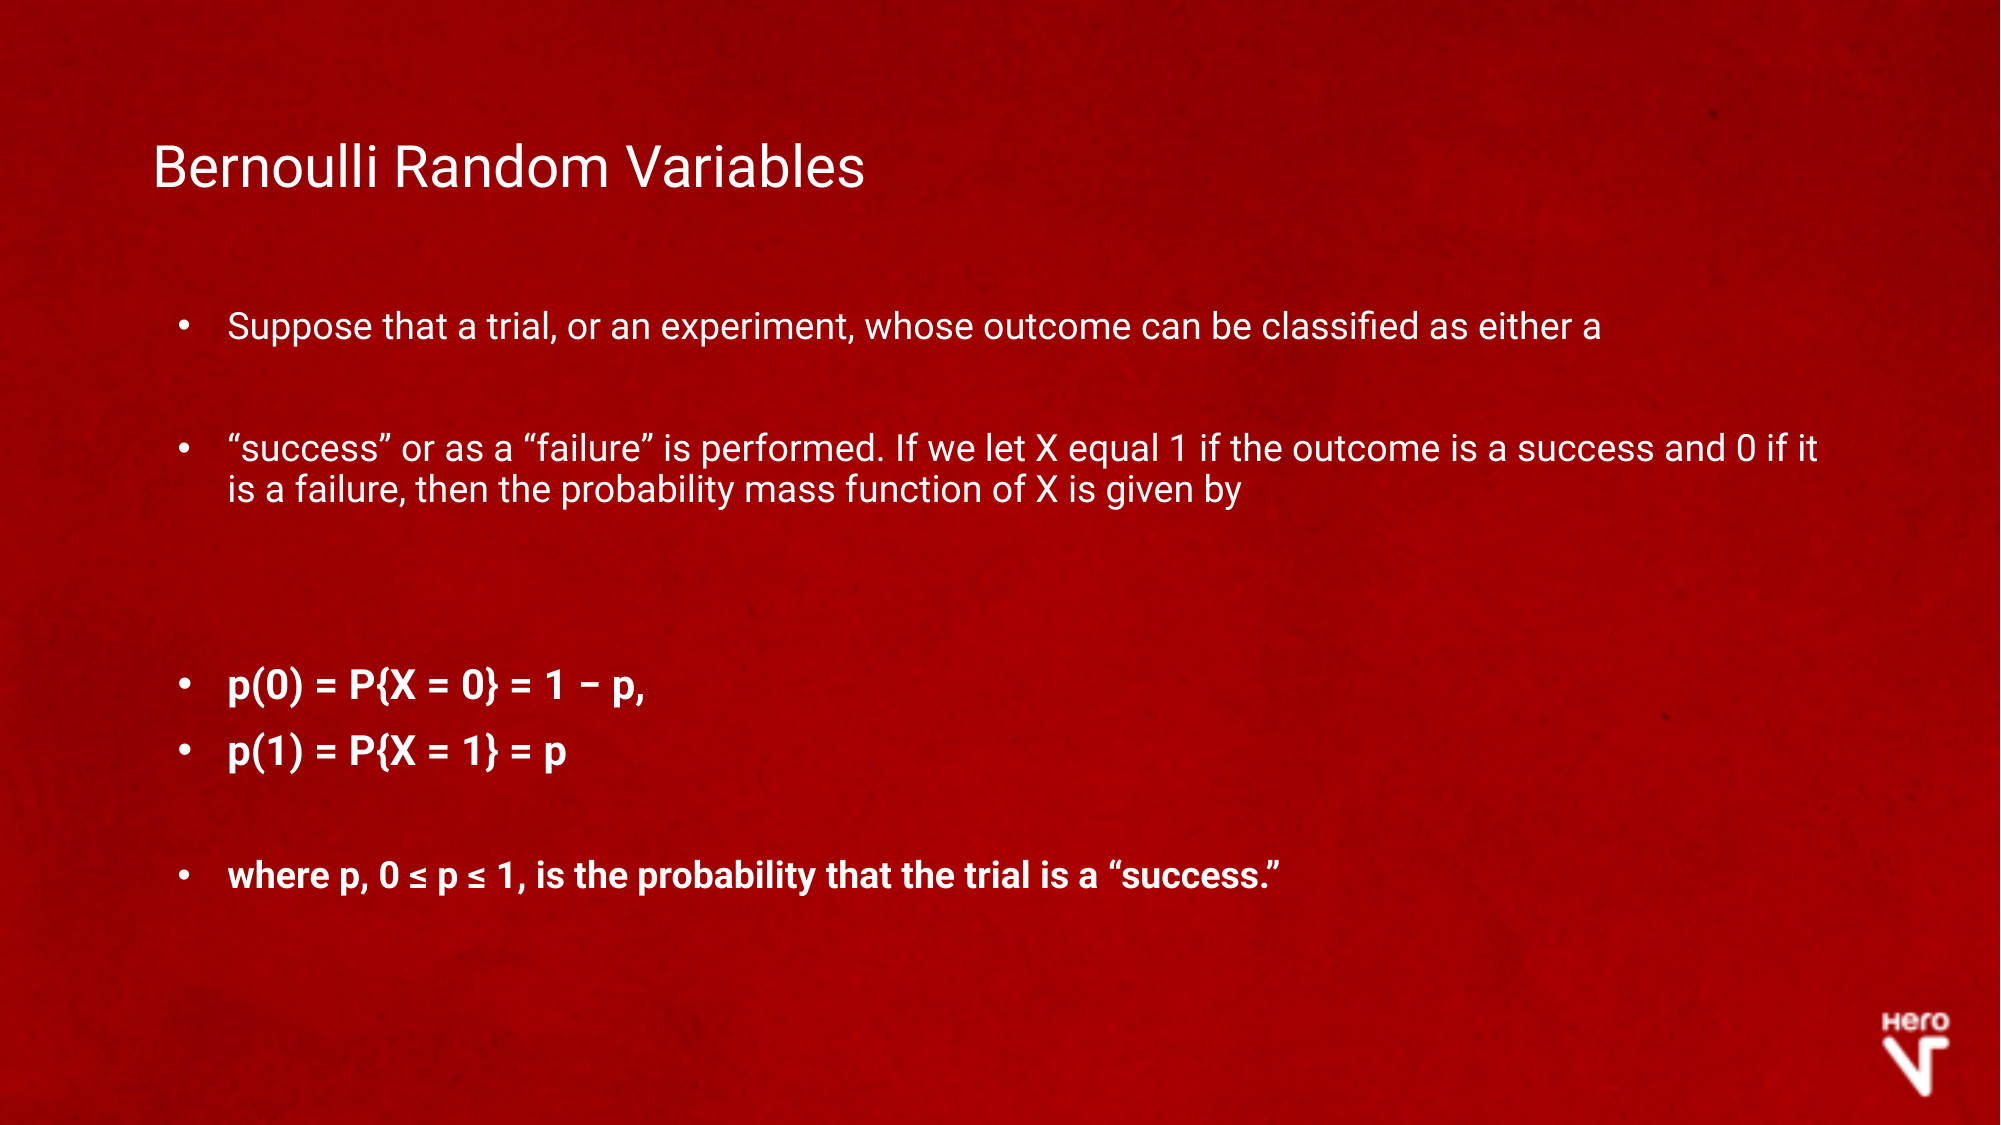

# Bernoulli Random Variables
Suppose that a trial, or an experiment, whose outcome can be classified as either a

“success” or as a “failure” is performed. If we let X equal 1 if the outcome is a success and 0 if it is a failure, then the probability mass function of X is given by

p(0) = P{X = 0} = 1 − p,
p(1) = P{X = 1} = p

where p, 0 ≤ p ≤ 1, is the probability that the trial is a “success.”